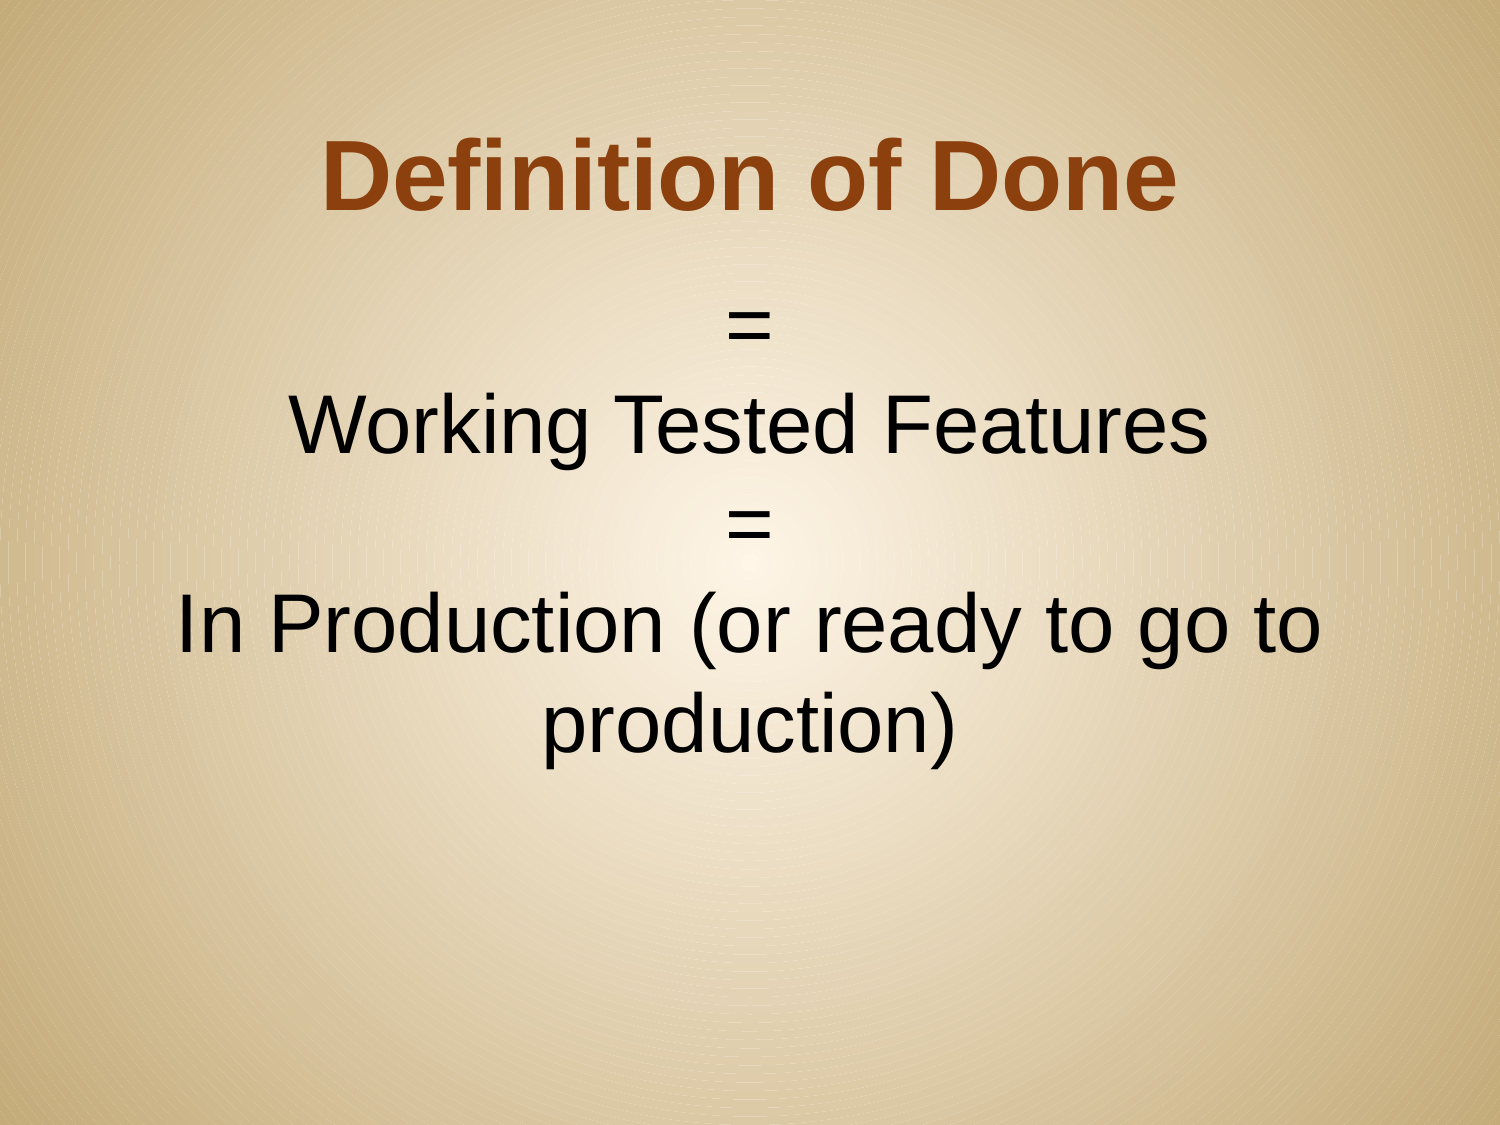

# Definition of Done
=
Working Tested Features
=
In Production (or ready to go to production)